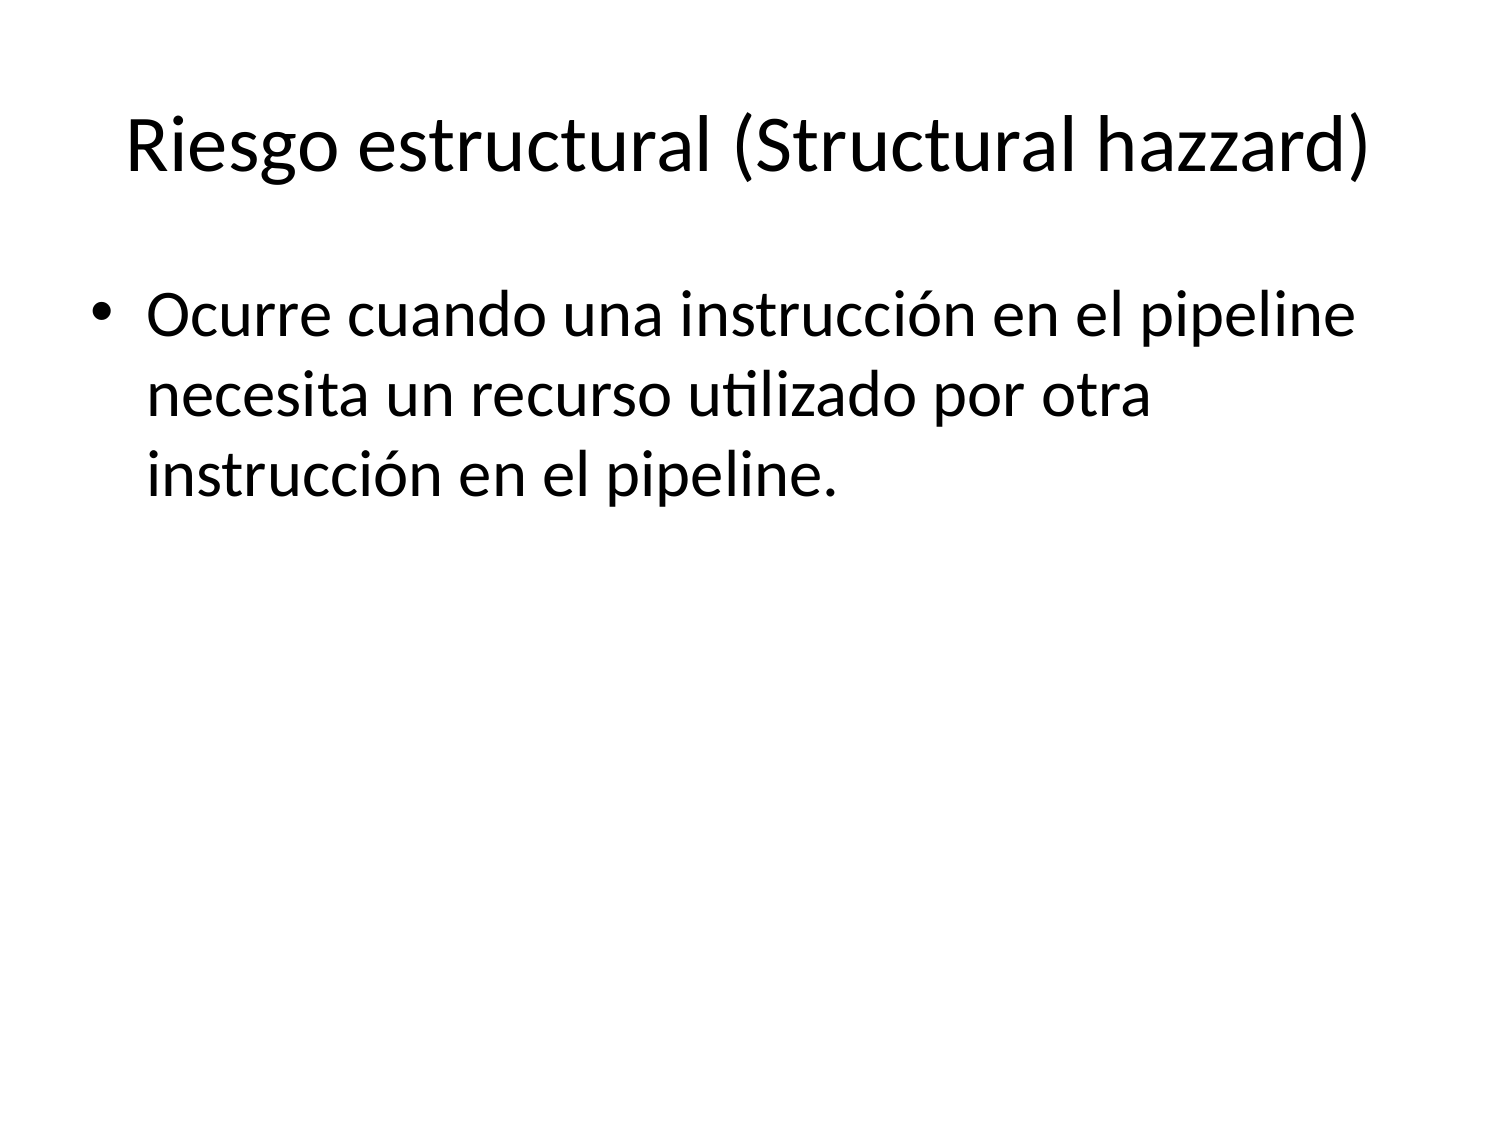

# Riesgo estructural (Structural hazzard)
Ocurre cuando una instrucción en el pipeline necesita un recurso utilizado por otra instrucción en el pipeline.